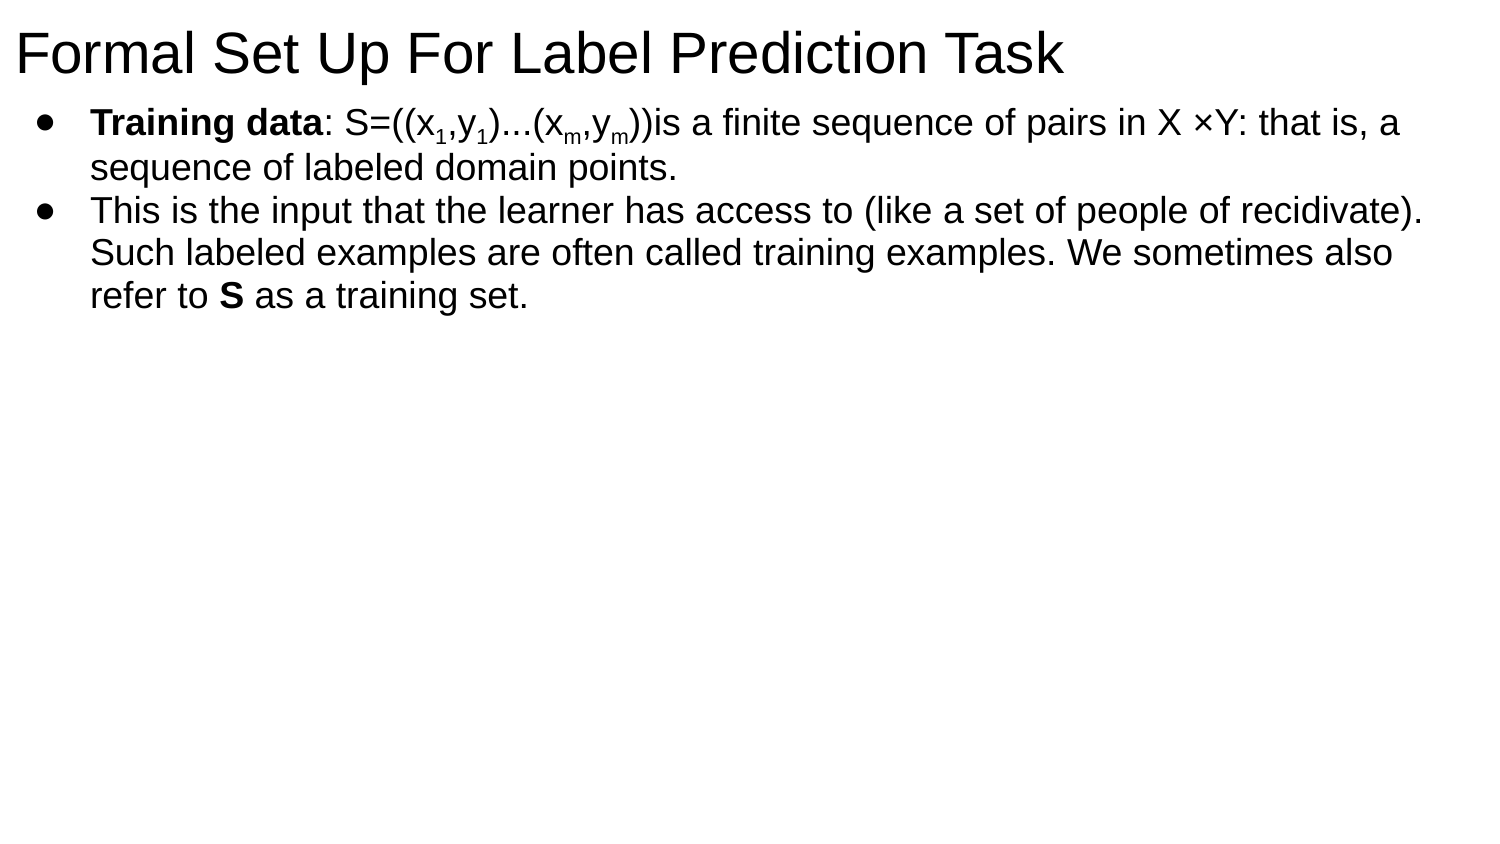

# Formal Set Up For Label Prediction Task
Training data: S=((x1,y1)...(xm,ym))is a finite sequence of pairs in X ×Y: that is, a sequence of labeled domain points.
This is the input that the learner has access to (like a set of people of recidivate). Such labeled examples are often called training examples. We sometimes also refer to S as a training set.